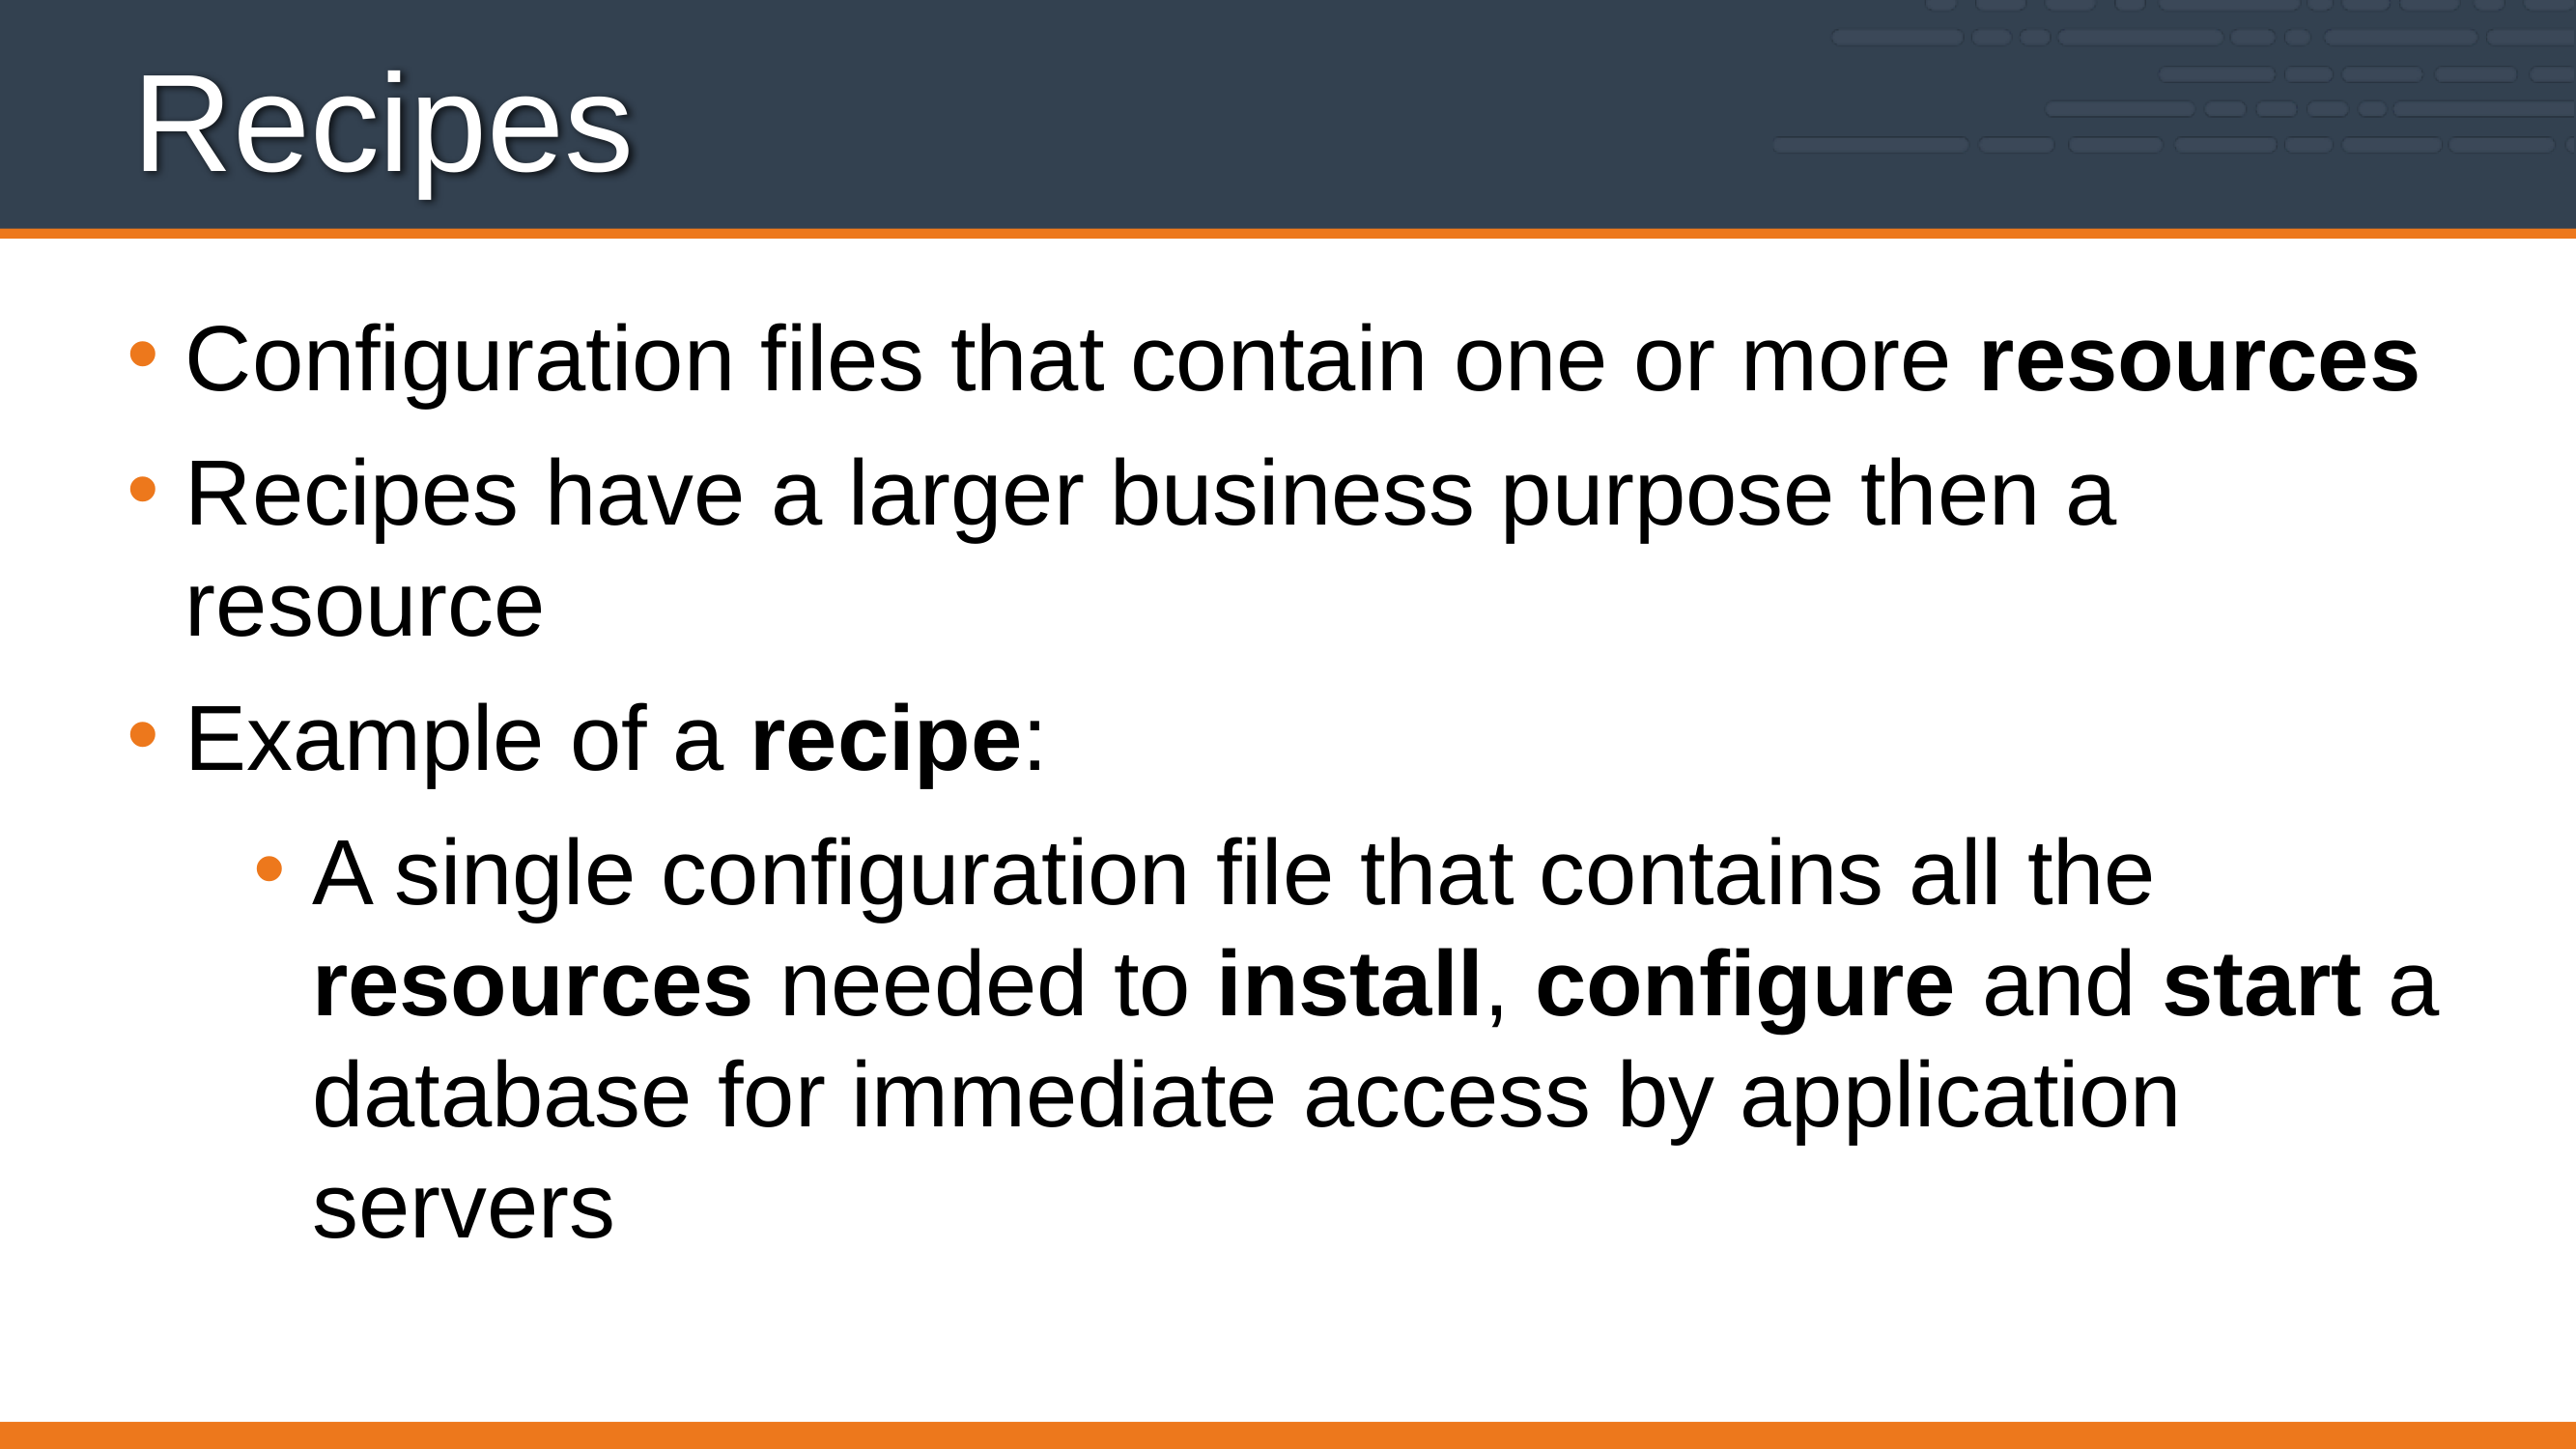

# Recipes
Configuration files that contain one or more resources
Recipes have a larger business purpose then a resource
Example of a recipe:
A single configuration file that contains all the resources needed to install, configure and start a database for immediate access by application servers